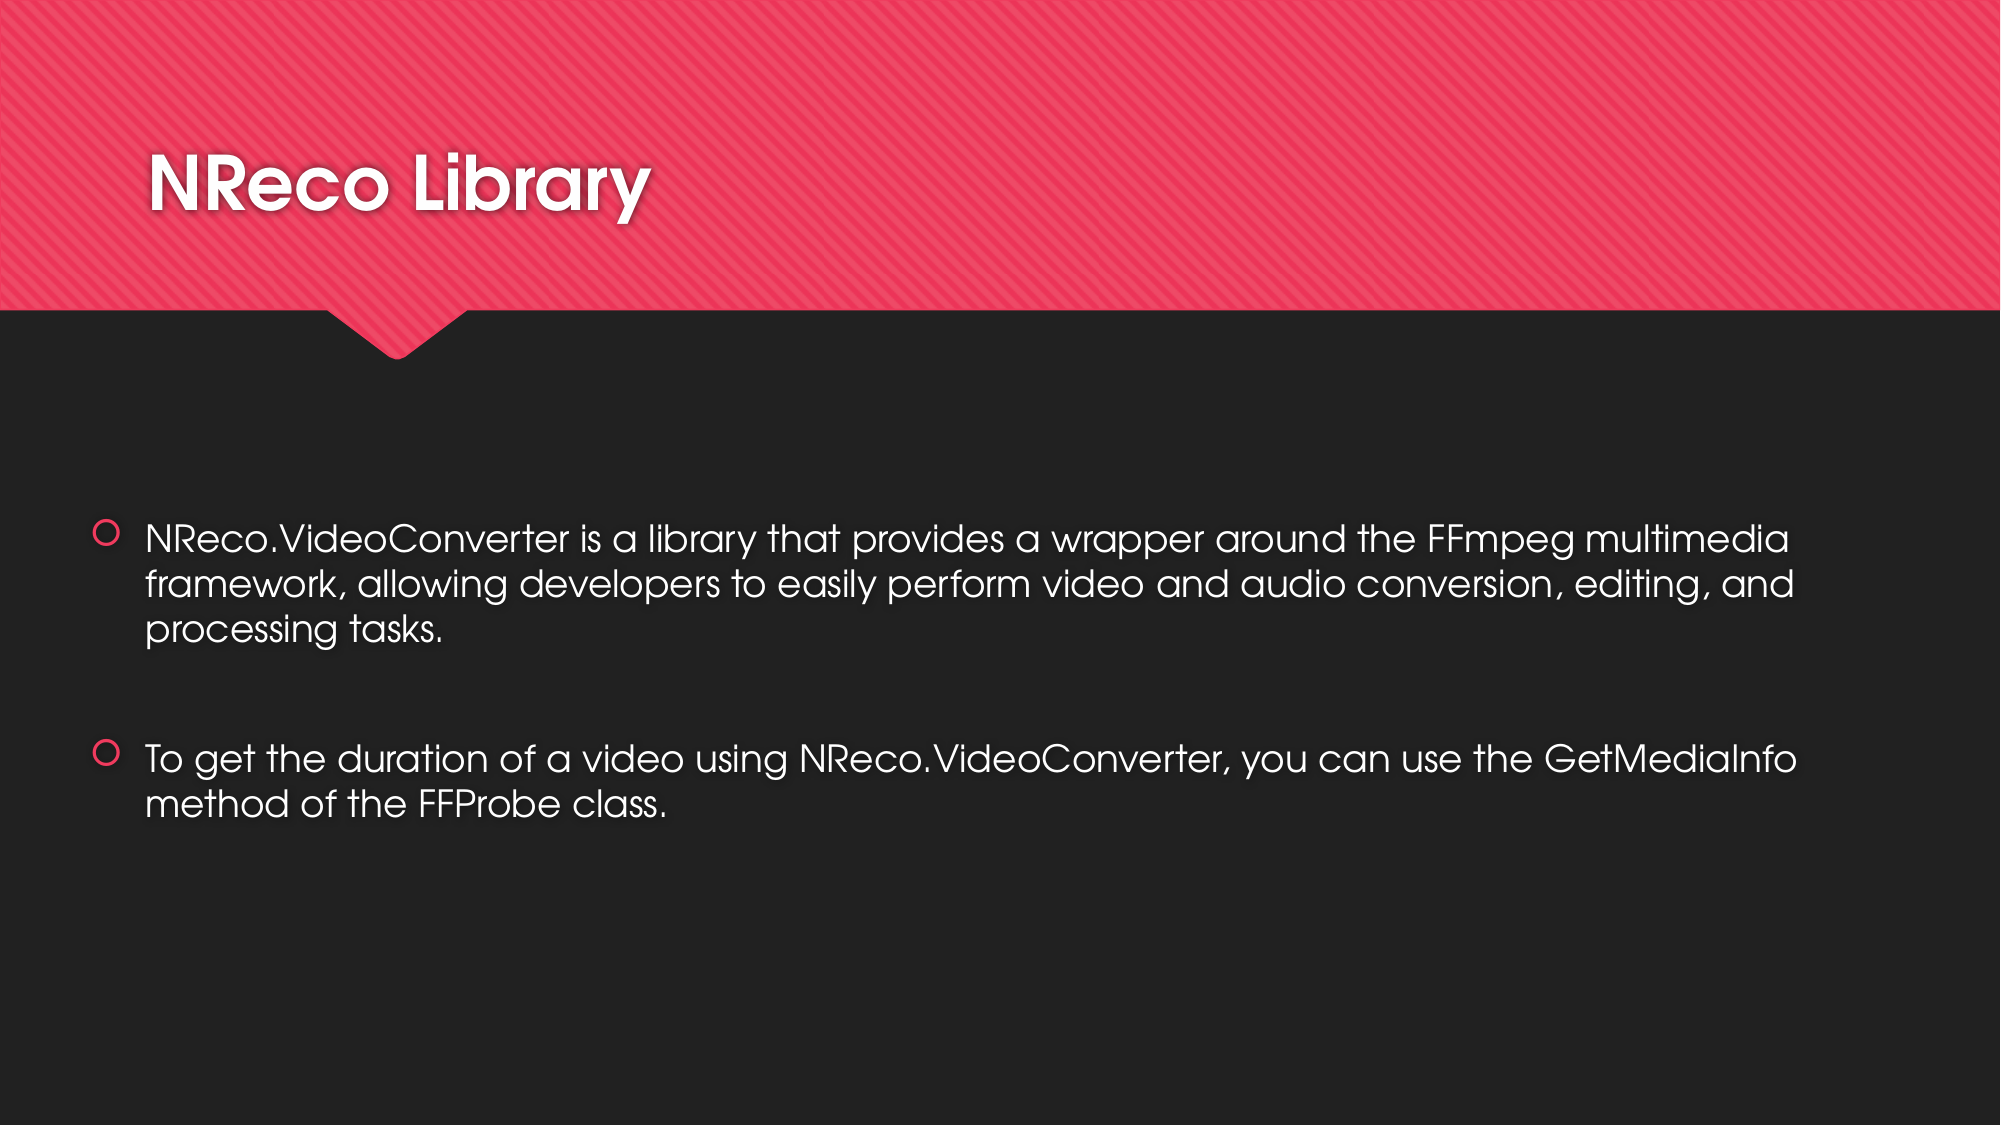

# NReco Library
NReco.VideoConverter is a library that provides a wrapper around the FFmpeg multimedia framework, allowing developers to easily perform video and audio conversion, editing, and processing tasks.

To get the duration of a video using NReco.VideoConverter, you can use the GetMediaInfo method of the FFProbe class.